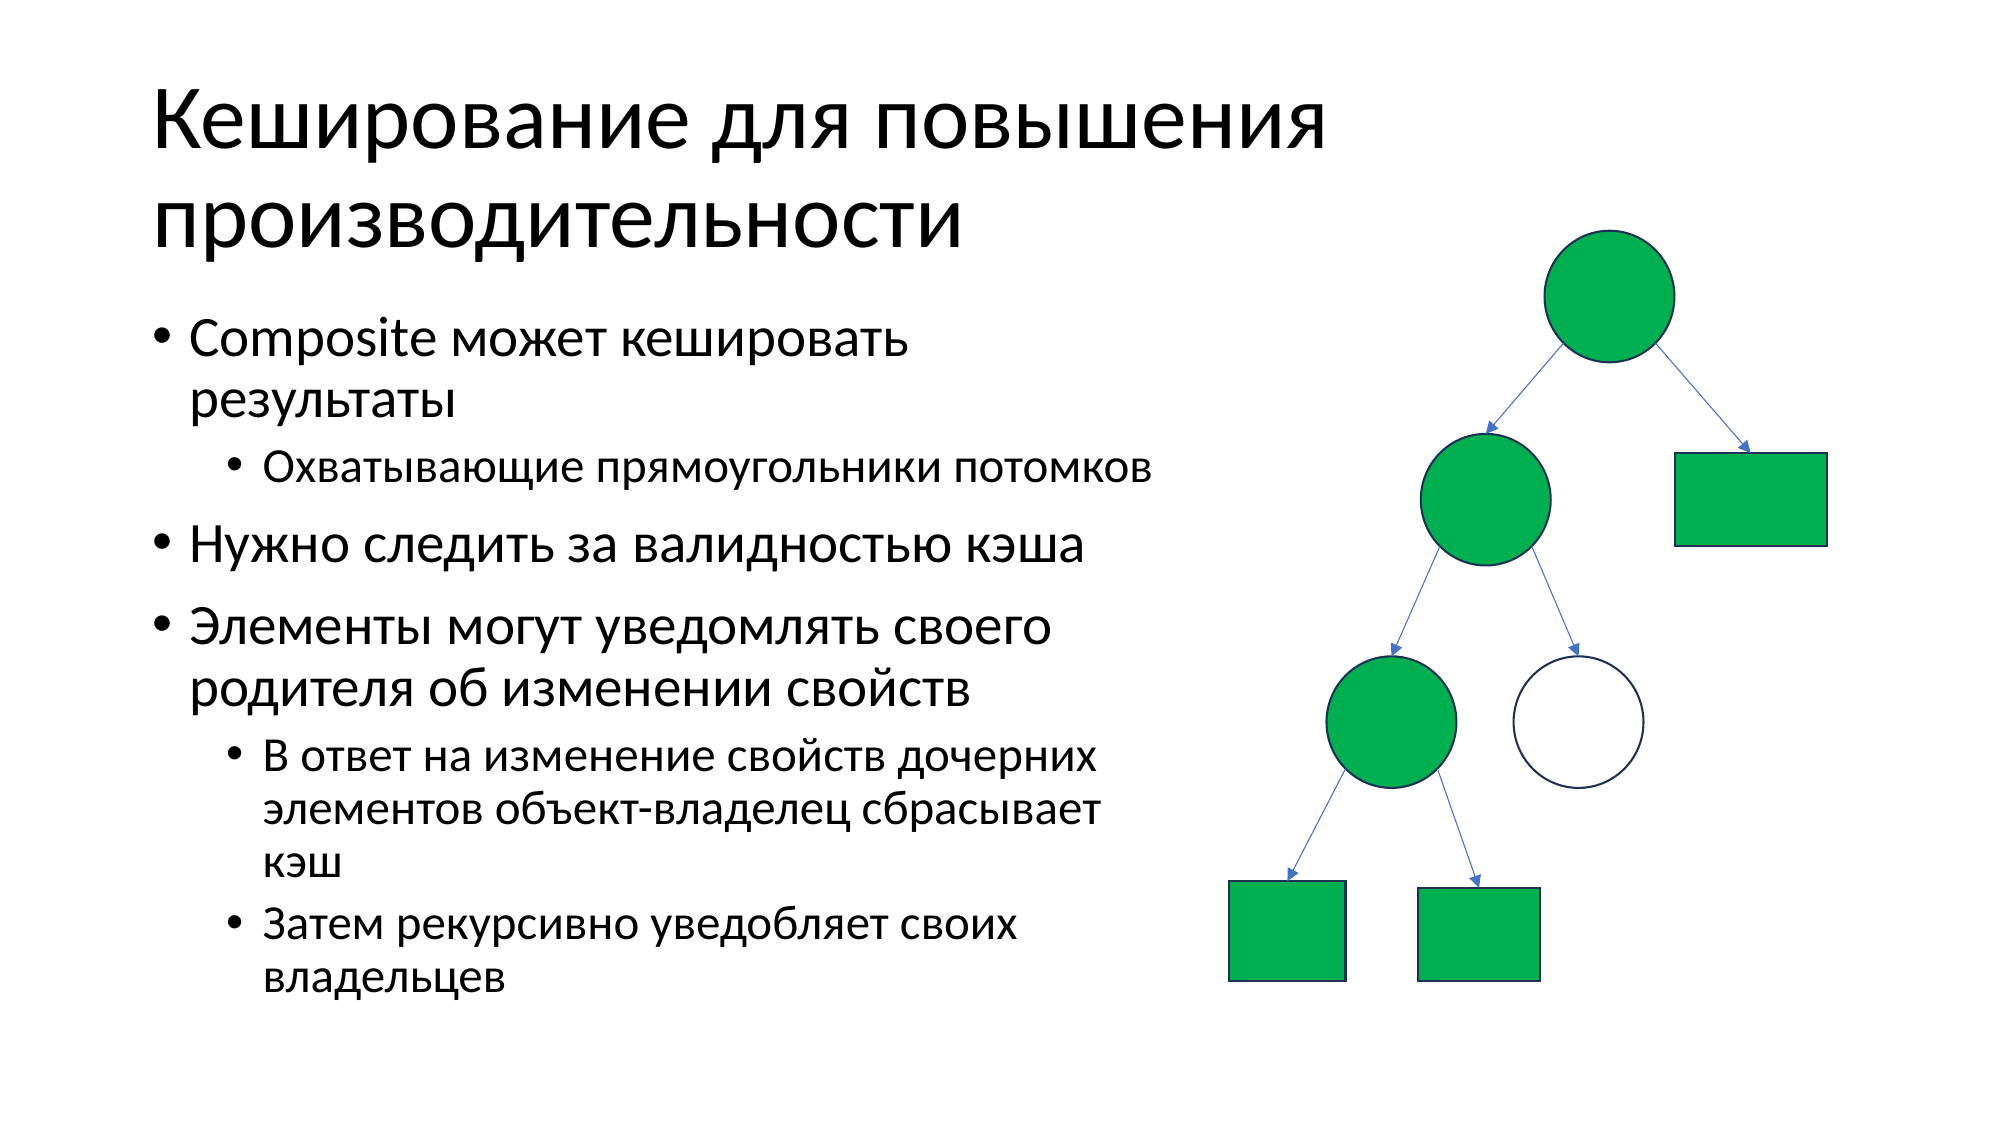

# Кеширование для повышения производительности

Composite может кешировать результаты
Охватывающие прямоугольники потомков
Нужно следить за валидностью кэша
Элементы могут уведомлять своего родителя об изменении свойств
В ответ на изменение свойств дочерних элементов объект-владелец сбрасывает кэш
Затем рекурсивно уведобляет своих владельцев